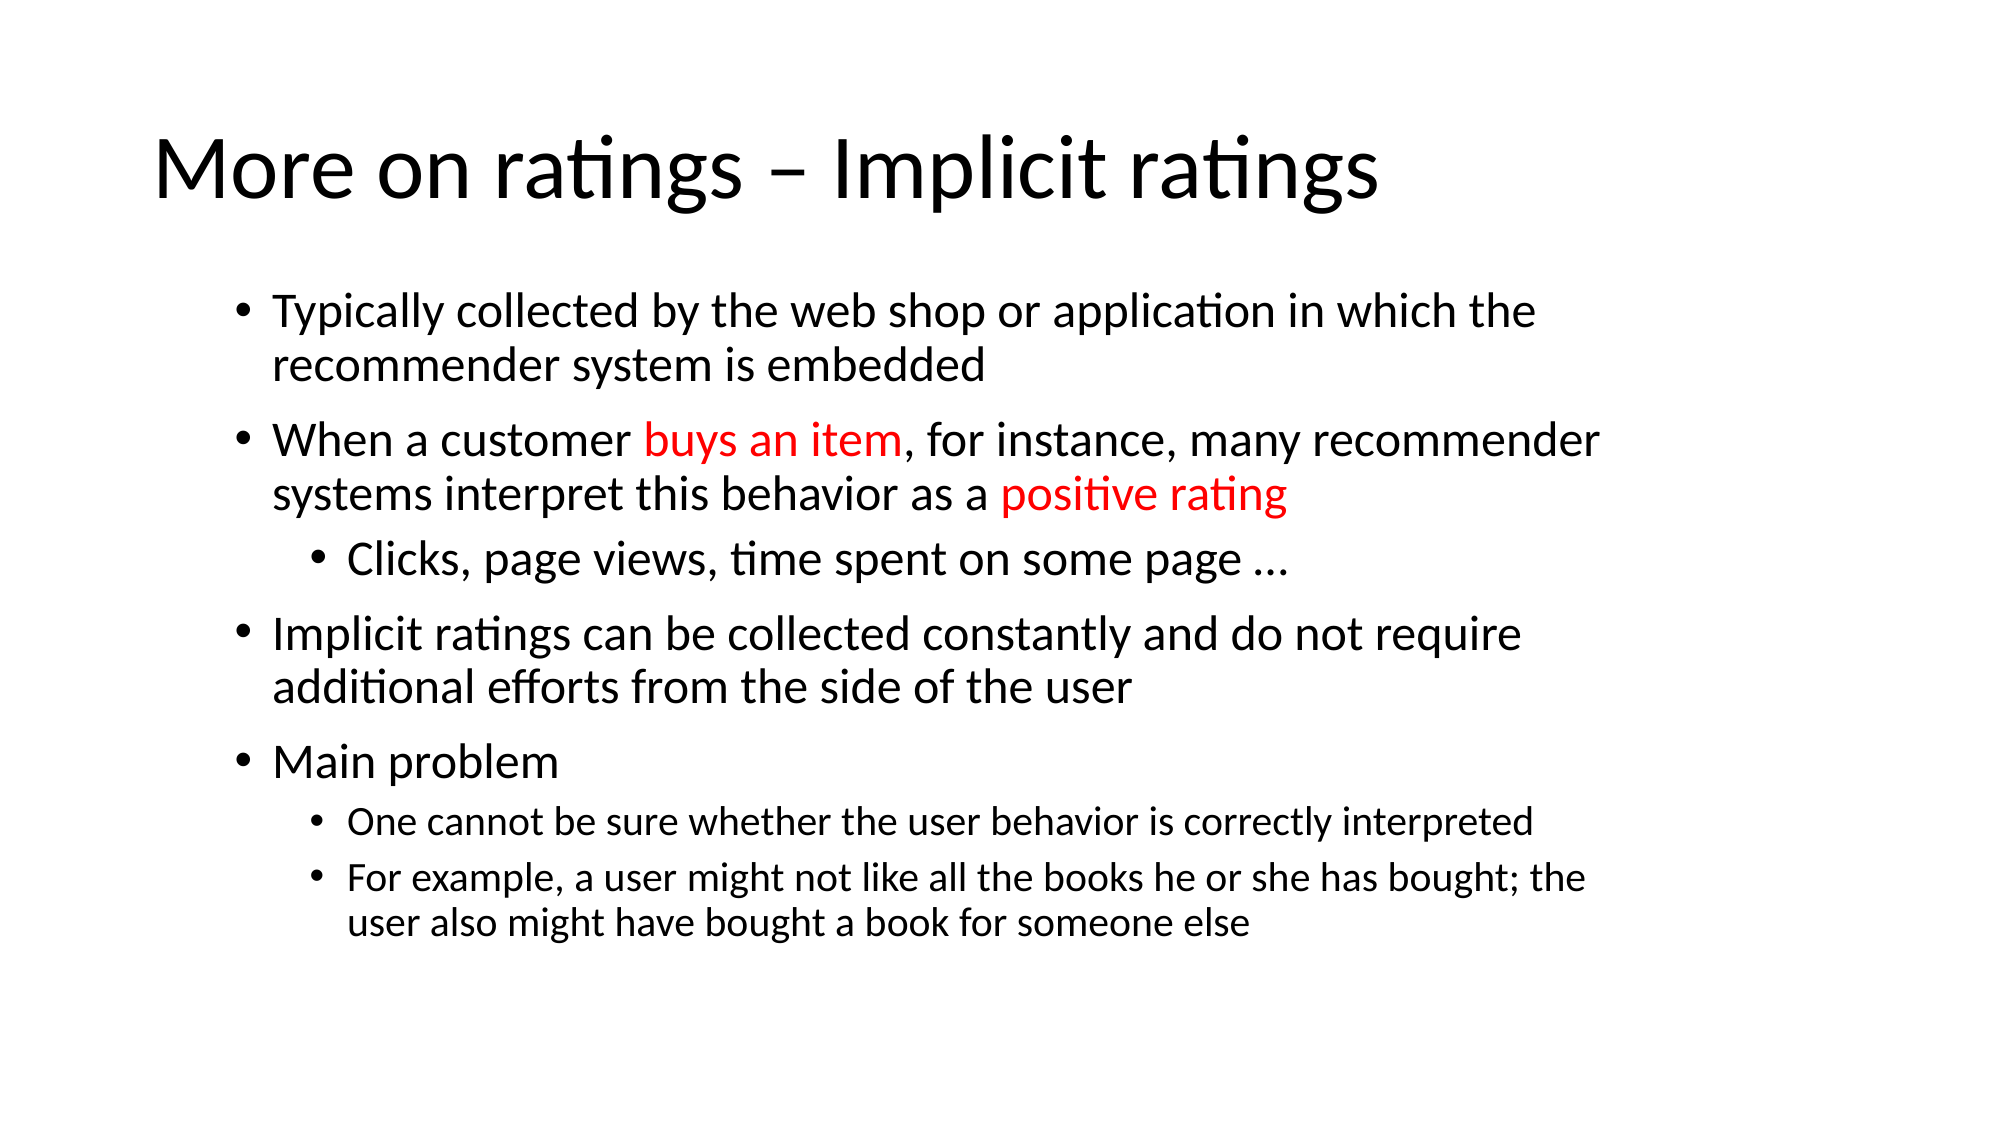

# More on ratings – Implicit ratings
Typically collected by the web shop or application in which the recommender system is embedded
When a customer buys an item, for instance, many recommender systems interpret this behavior as a positive rating
Clicks, page views, time spent on some page …
Implicit ratings can be collected constantly and do not require additional efforts from the side of the user
Main problem
One cannot be sure whether the user behavior is correctly interpreted
For example, a user might not like all the books he or she has bought; the user also might have bought a book for someone else